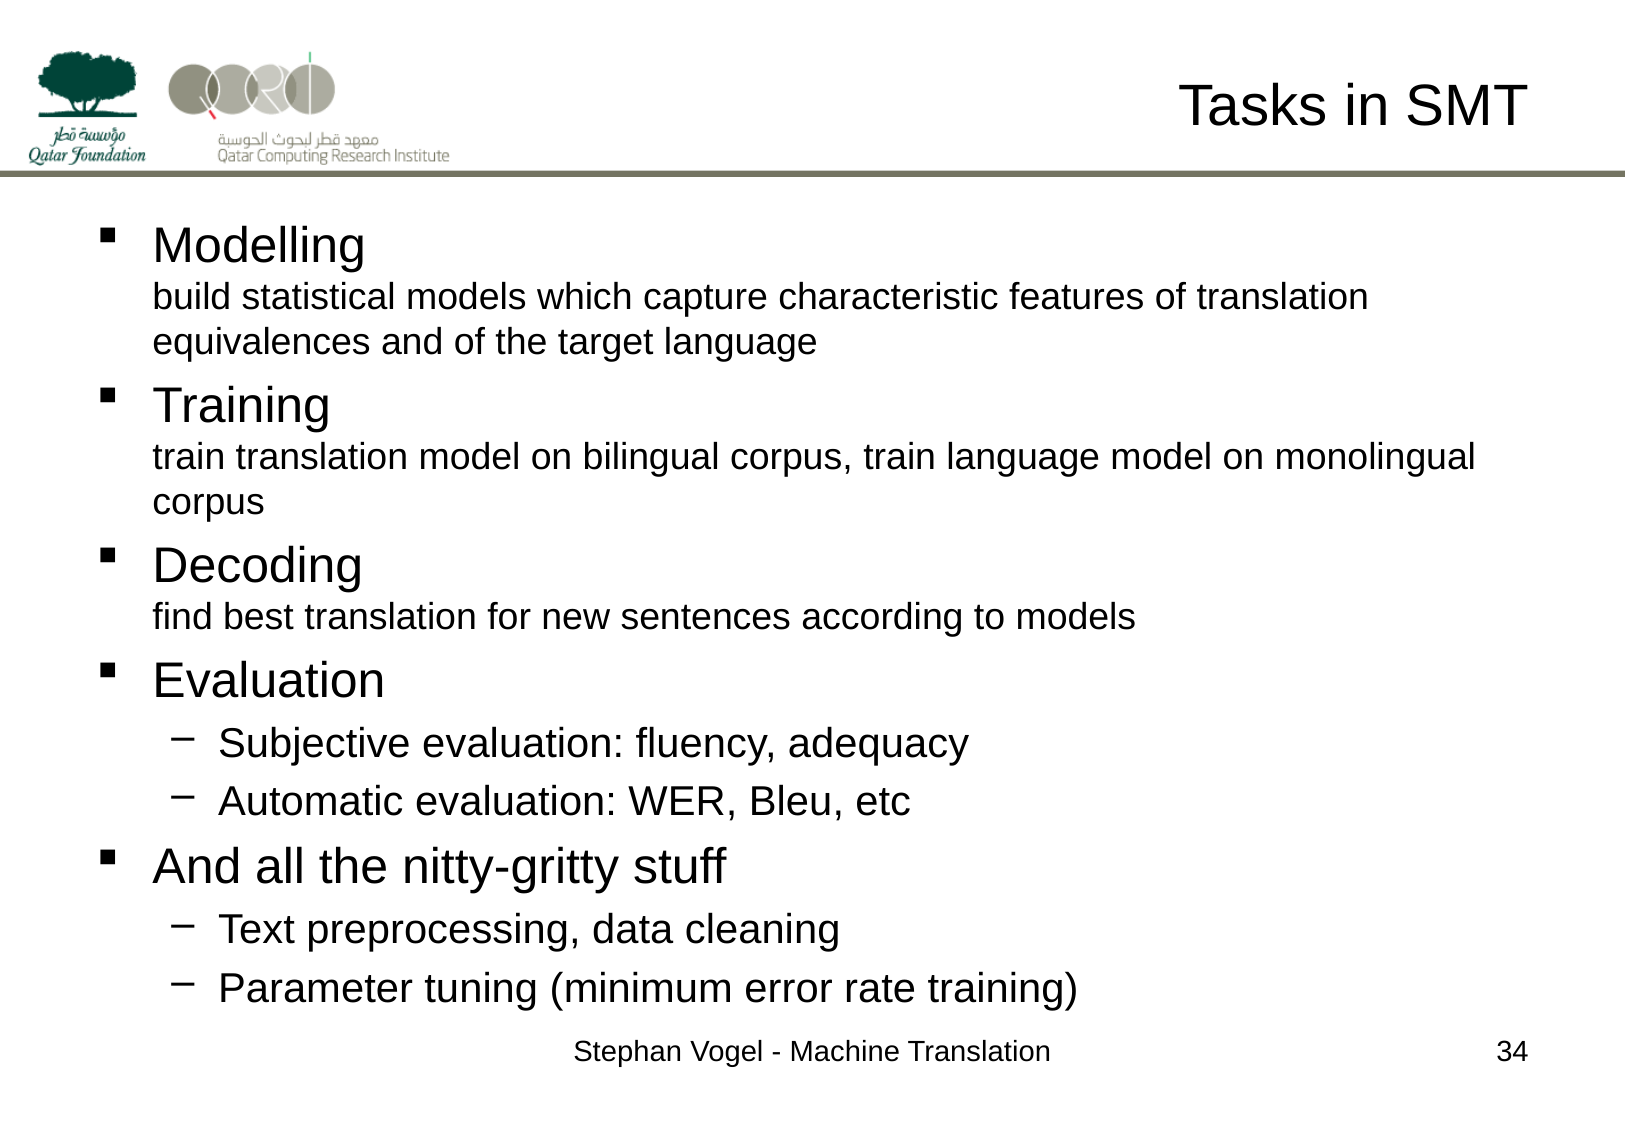

# Tasks in SMT
Modelling
build statistical models which capture characteristic features of translation equivalences and of the target language
Training
train translation model on bilingual corpus, train language model on monolingual corpus
Decoding
find best translation for new sentences according to models
Evaluation
Subjective evaluation: fluency, adequacy
Automatic evaluation: WER, Bleu, etc
And all the nitty-gritty stuff
Text preprocessing, data cleaning
Parameter tuning (minimum error rate training)
Stephan Vogel - Machine Translation
34